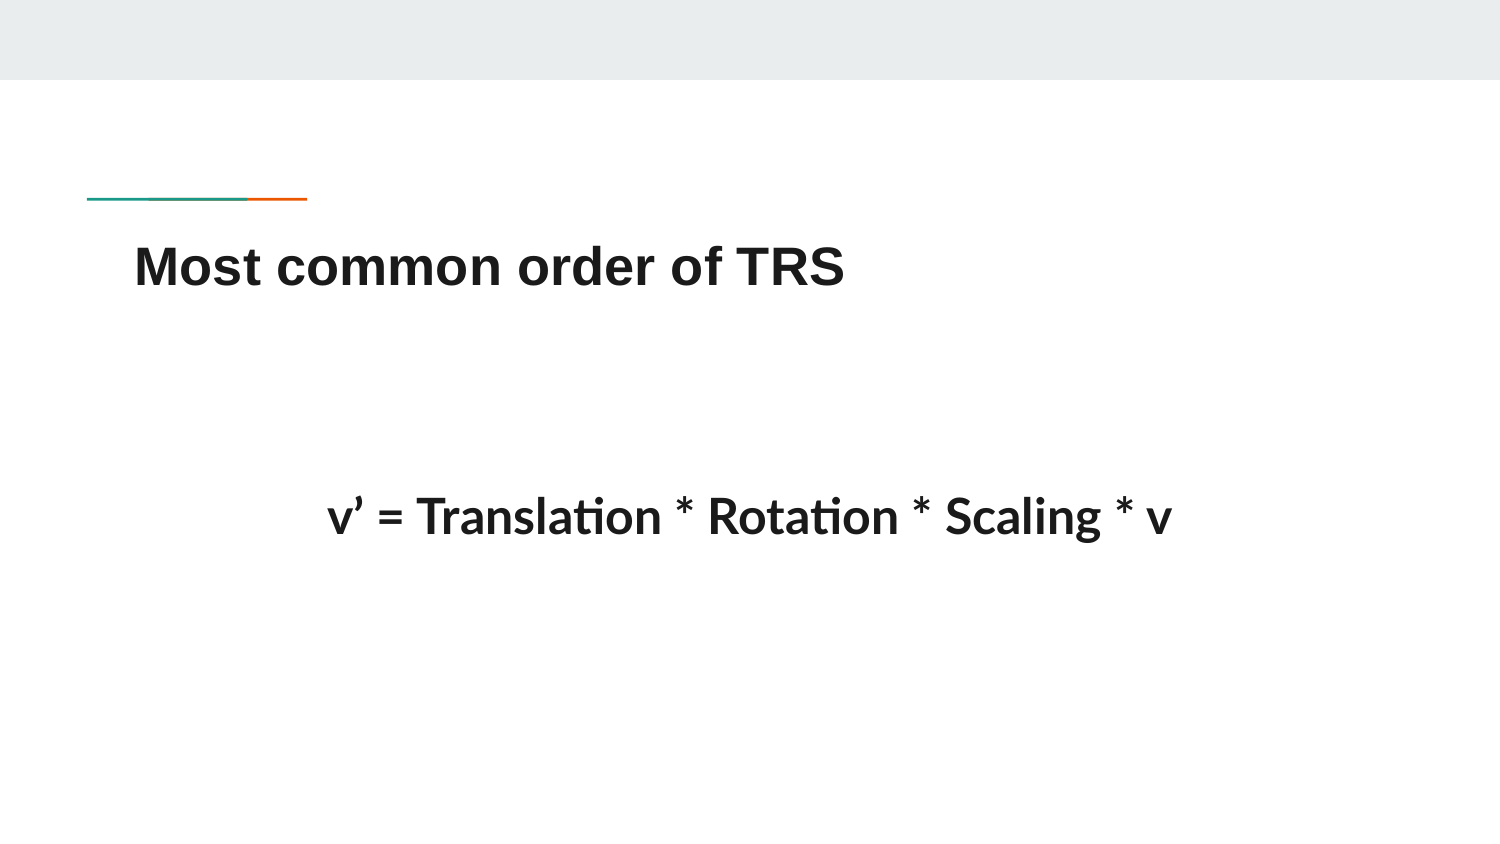

# Most common order of TRS
v’ = Translation * Rotation * Scaling * v